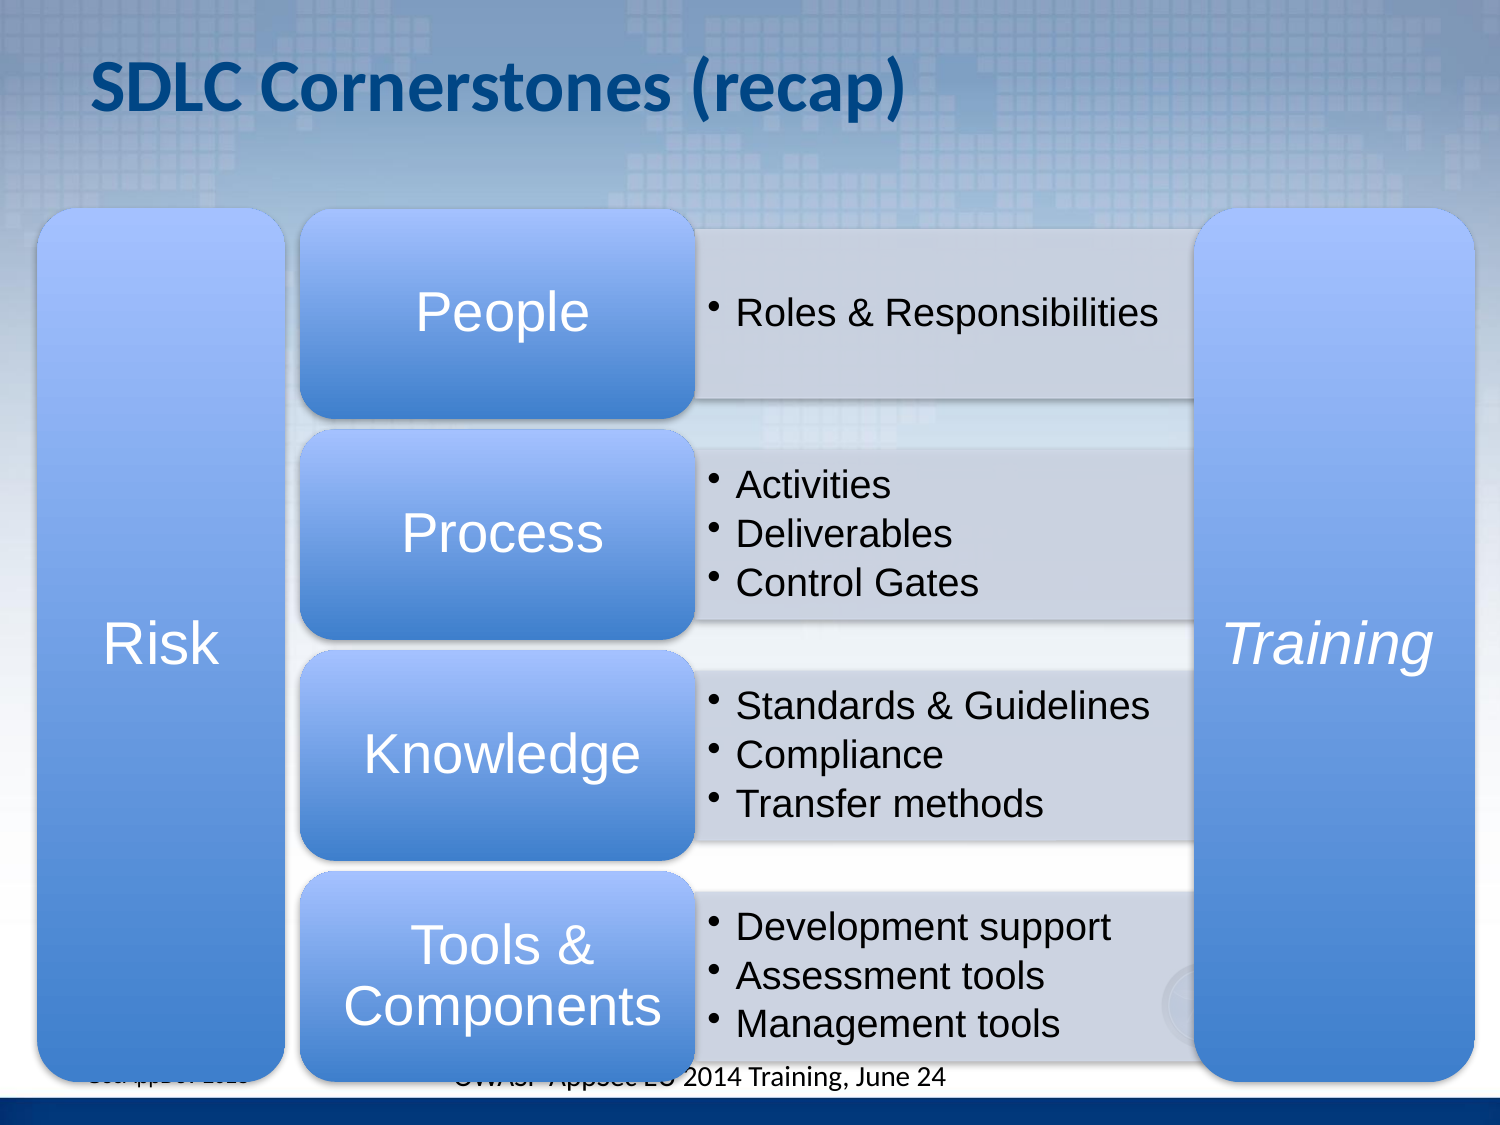

# SDLC Cornerstones (recap)

Risk
Roles & Responsibilities
People
Activities
Deliverables
Control Gates
Process
Standards & Guidelines
Compliance
Transfer methods
Knowledge
Development support
Assessment tools
Management tools
Tools & Components

Training
OWASP AppSec EU 2014 Training, June 24
SecAppDev 2013